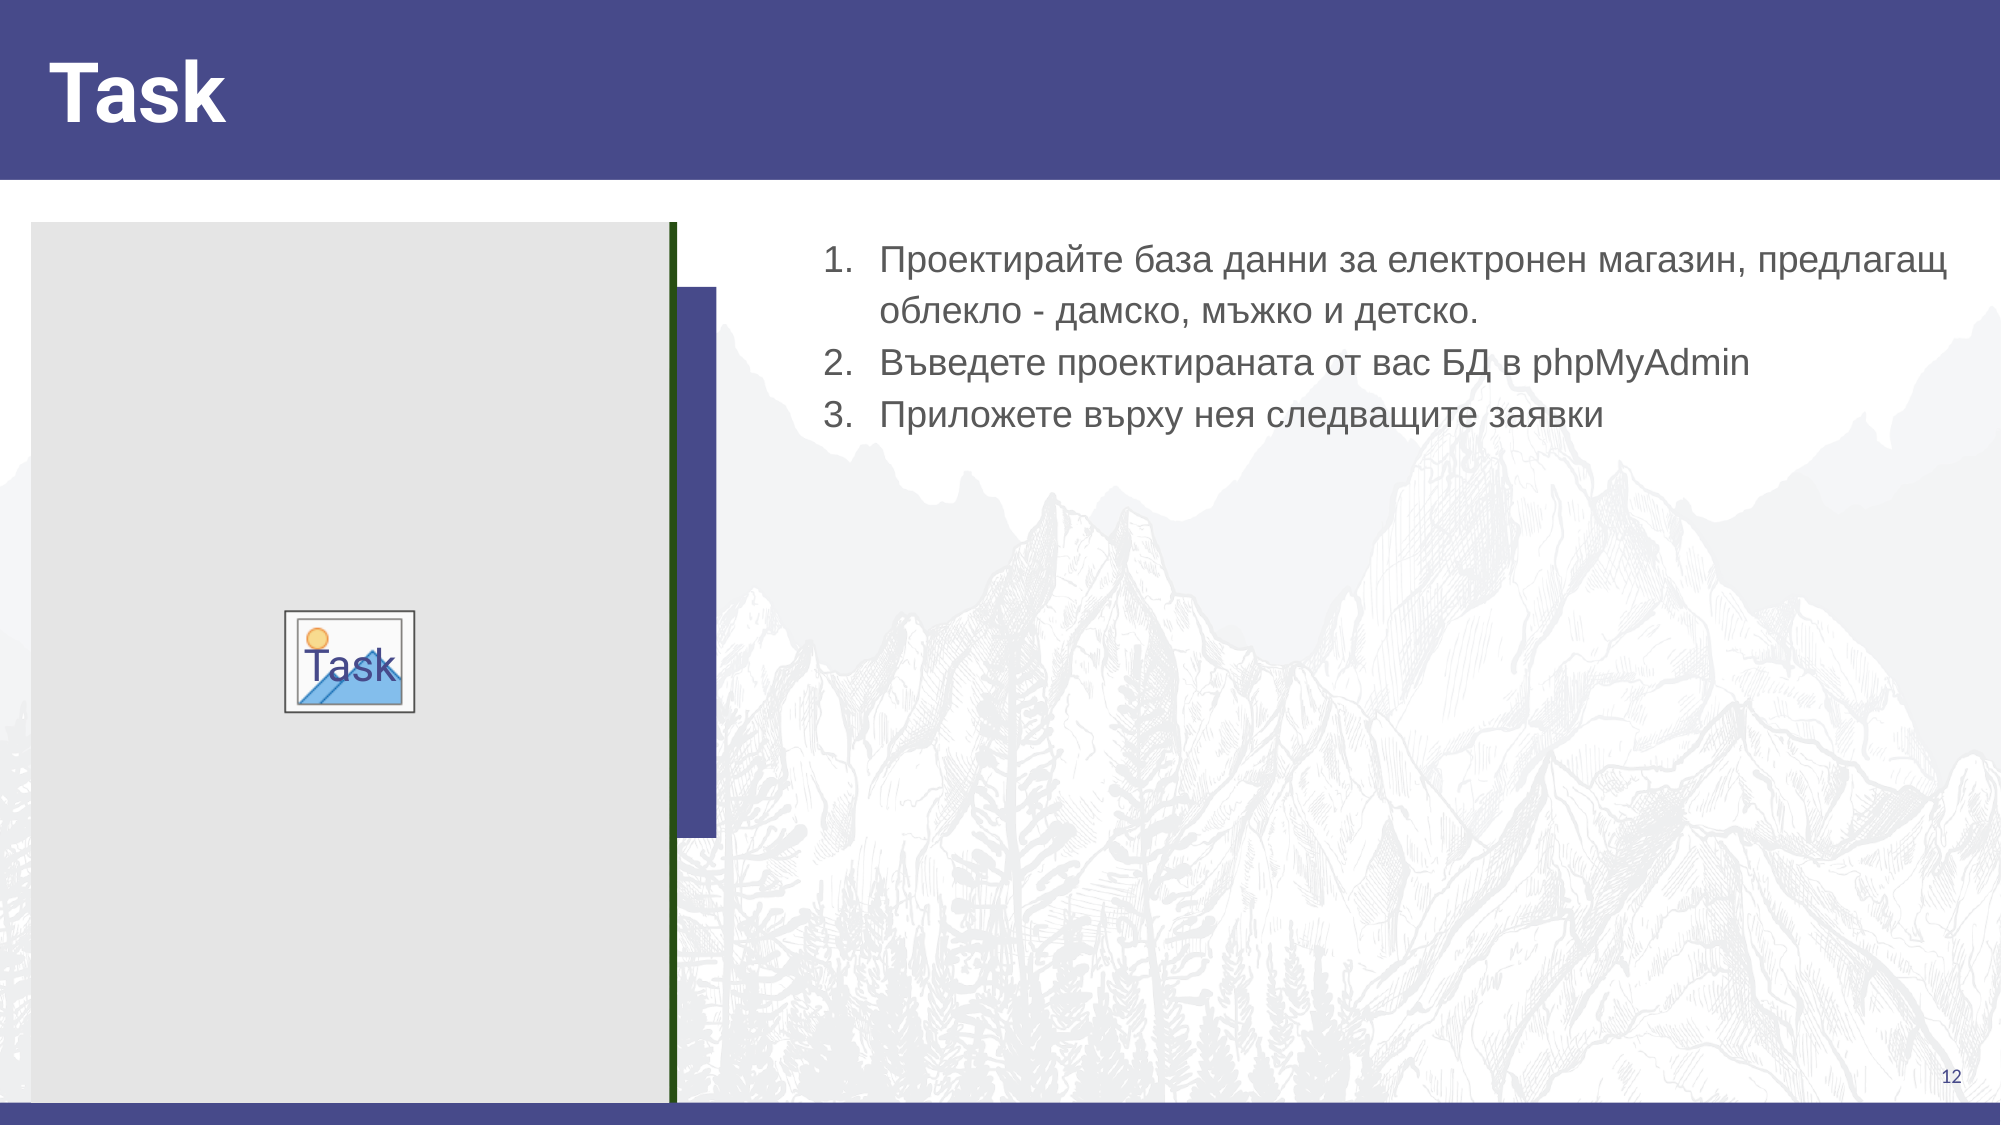

# Task
Проектирайте база данни за електронен магазин, предлагащ облекло - дамско, мъжко и детско.
Въведете проектираната от вас БД в phpMyAdmin
Приложете върху нея следващите заявки

Task
12